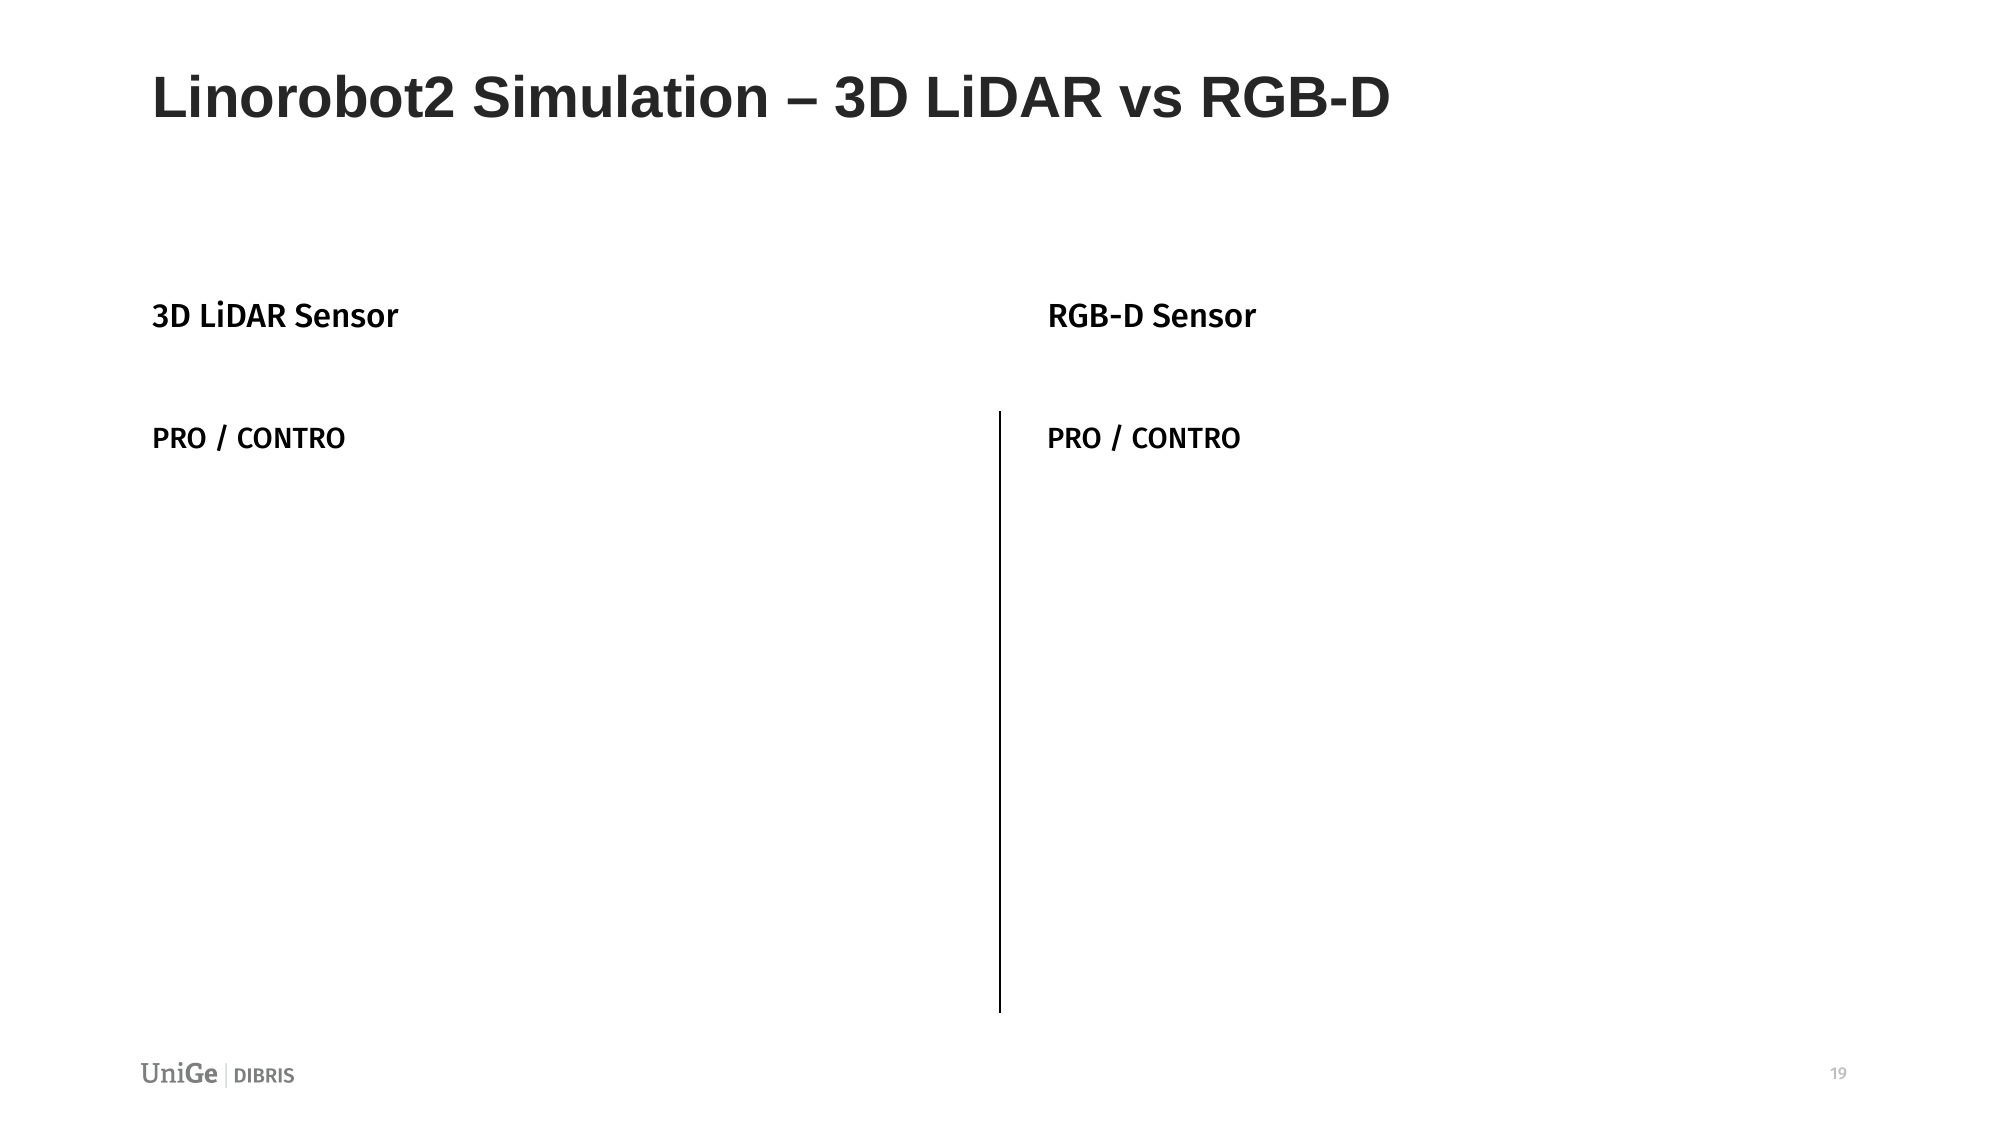

# Linorobot2 Simulation – 3D LiDAR vs RGB-D
RGB-D Sensor
3D LiDAR Sensor
PRO / CONTRO
PRO / CONTRO
19